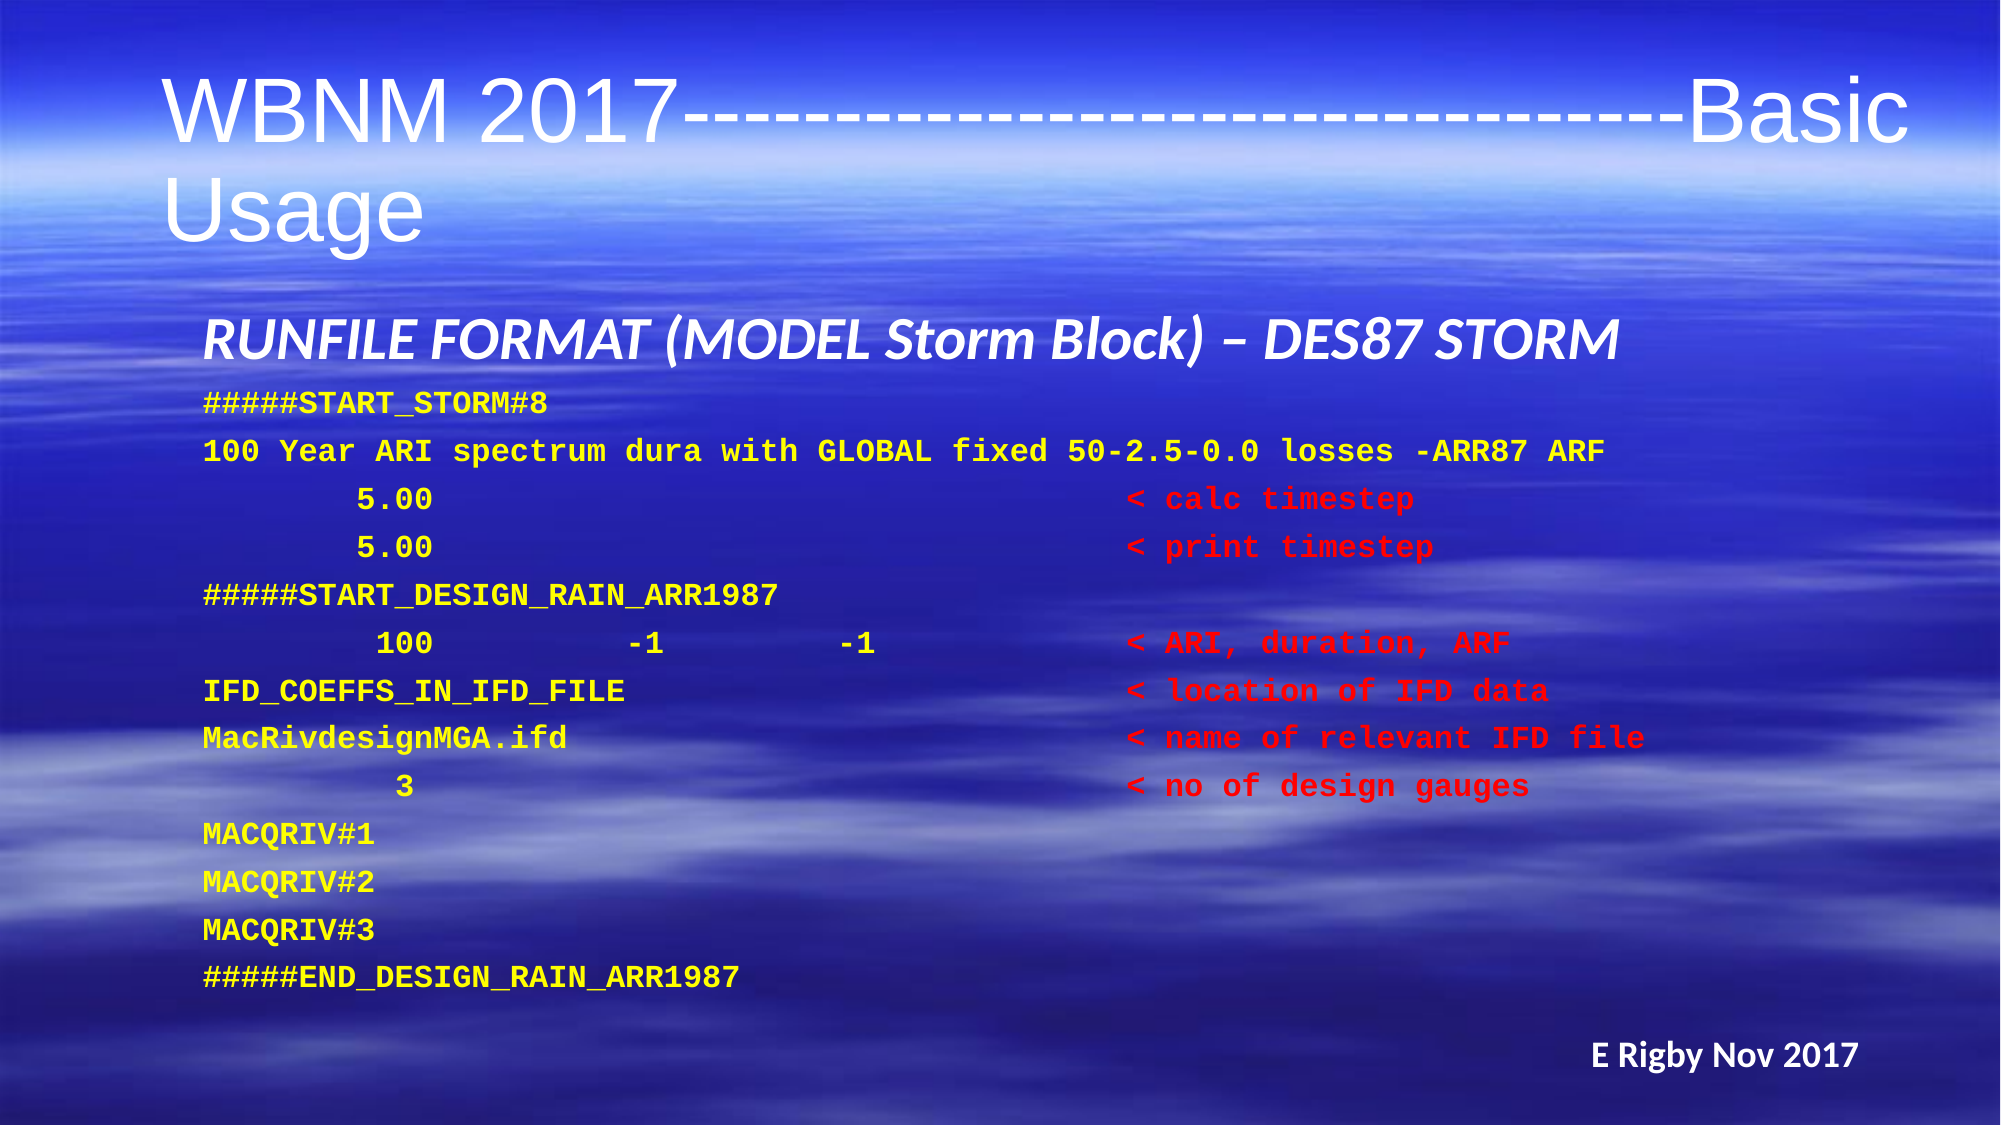

WBNM 2017---------------------------------Basic Usage
RUNFILE FORMAT (MODEL Storm Block) – DES87 STORM
#####START_STORM#8
100 Year ARI spectrum dura with GLOBAL fixed 50-2.5-0.0 losses -ARR87 ARF
        5.00                                    < calc timestep
        5.00                                    < print timestep
#####START_DESIGN_RAIN_ARR1987
         100          -1         -1             < ARI, duration, ARF
IFD_COEFFS_IN_IFD_FILE                          < location of IFD data
MacRivdesignMGA.ifd                             < name of relevant IFD file
          3                                     < no of design gauges
MACQRIV#1
MACQRIV#2
MACQRIV#3
#####END_DESIGN_RAIN_ARR1987
E Rigby Nov 2017